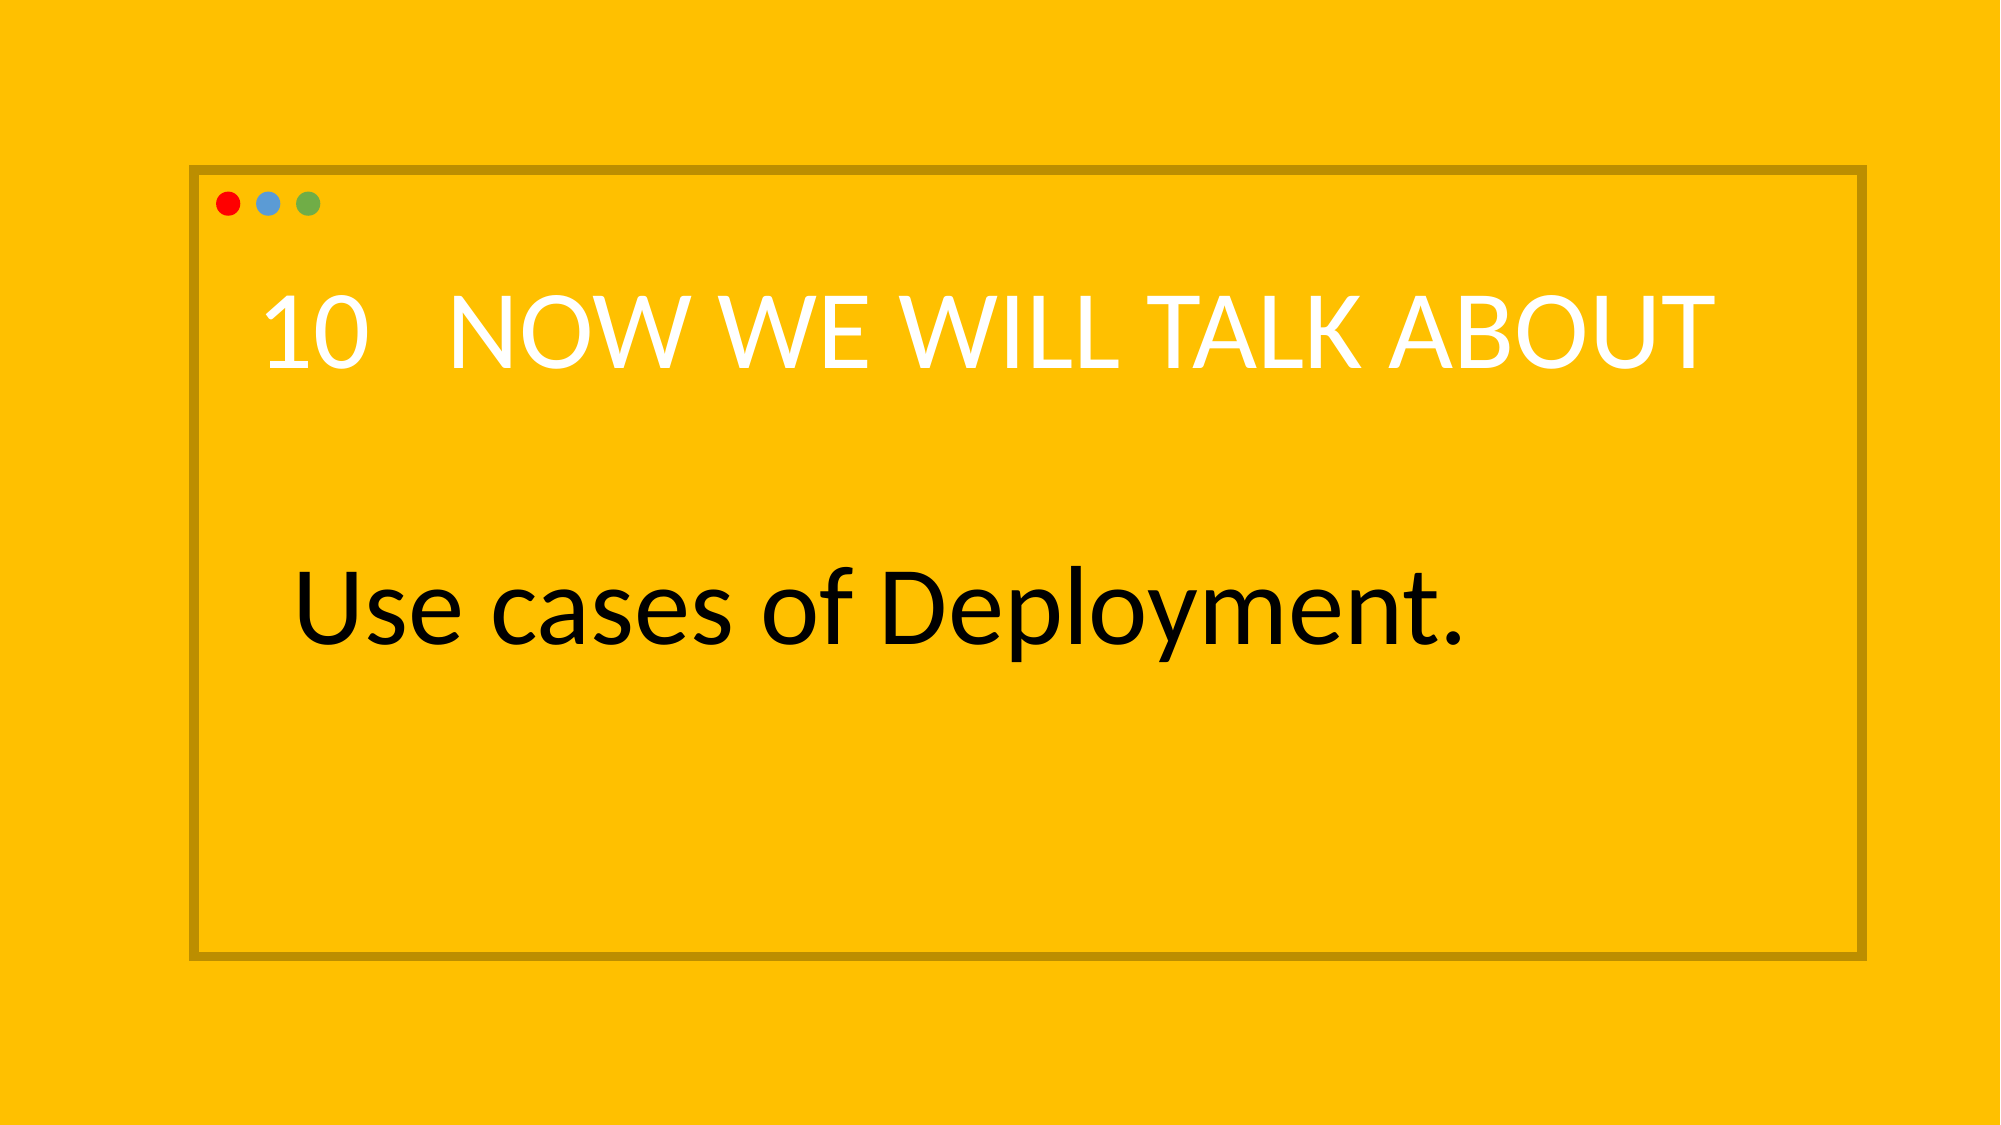

10   NOW WE WILL TALK ABOUT
Use cases of Deployment.